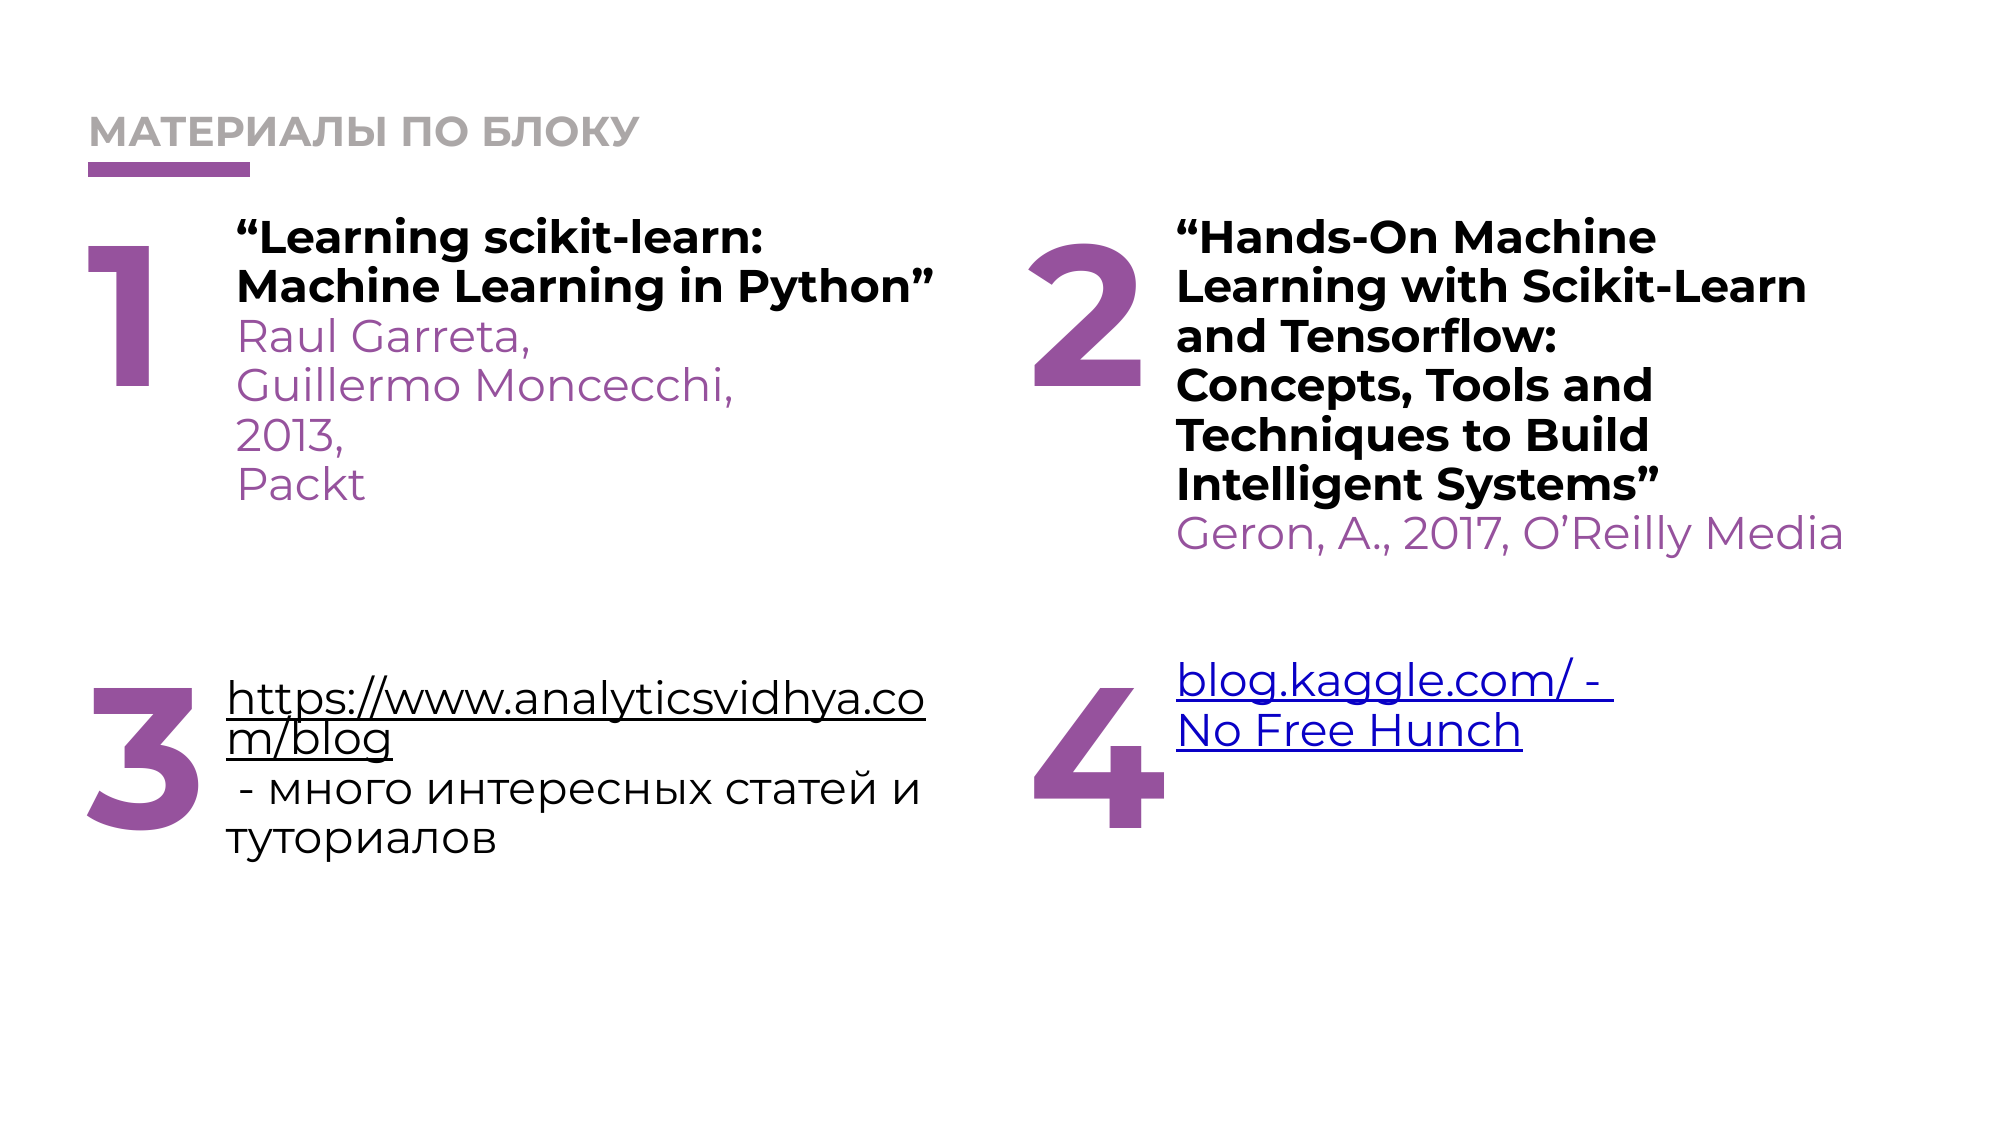

МАТЕРИАЛЫ ПО БЛОКУ
1
2
“Learning scikit-learn:
Machine Learning in Python” Raul Garreta,
Guillermo Moncecchi,
2013,
Packt

“Hands-On Machine
Learning with Scikit-Learn
and Tensorflow:
Concepts, Tools and
Techniques to Build
Intelligent Systems”
Geron, A., 2017, O’Reilly Media

3
4
blog.kaggle.com/ -
No Free Hunch

https://www.analyticsvidhya.com/blog - много интересных статей и туториалов